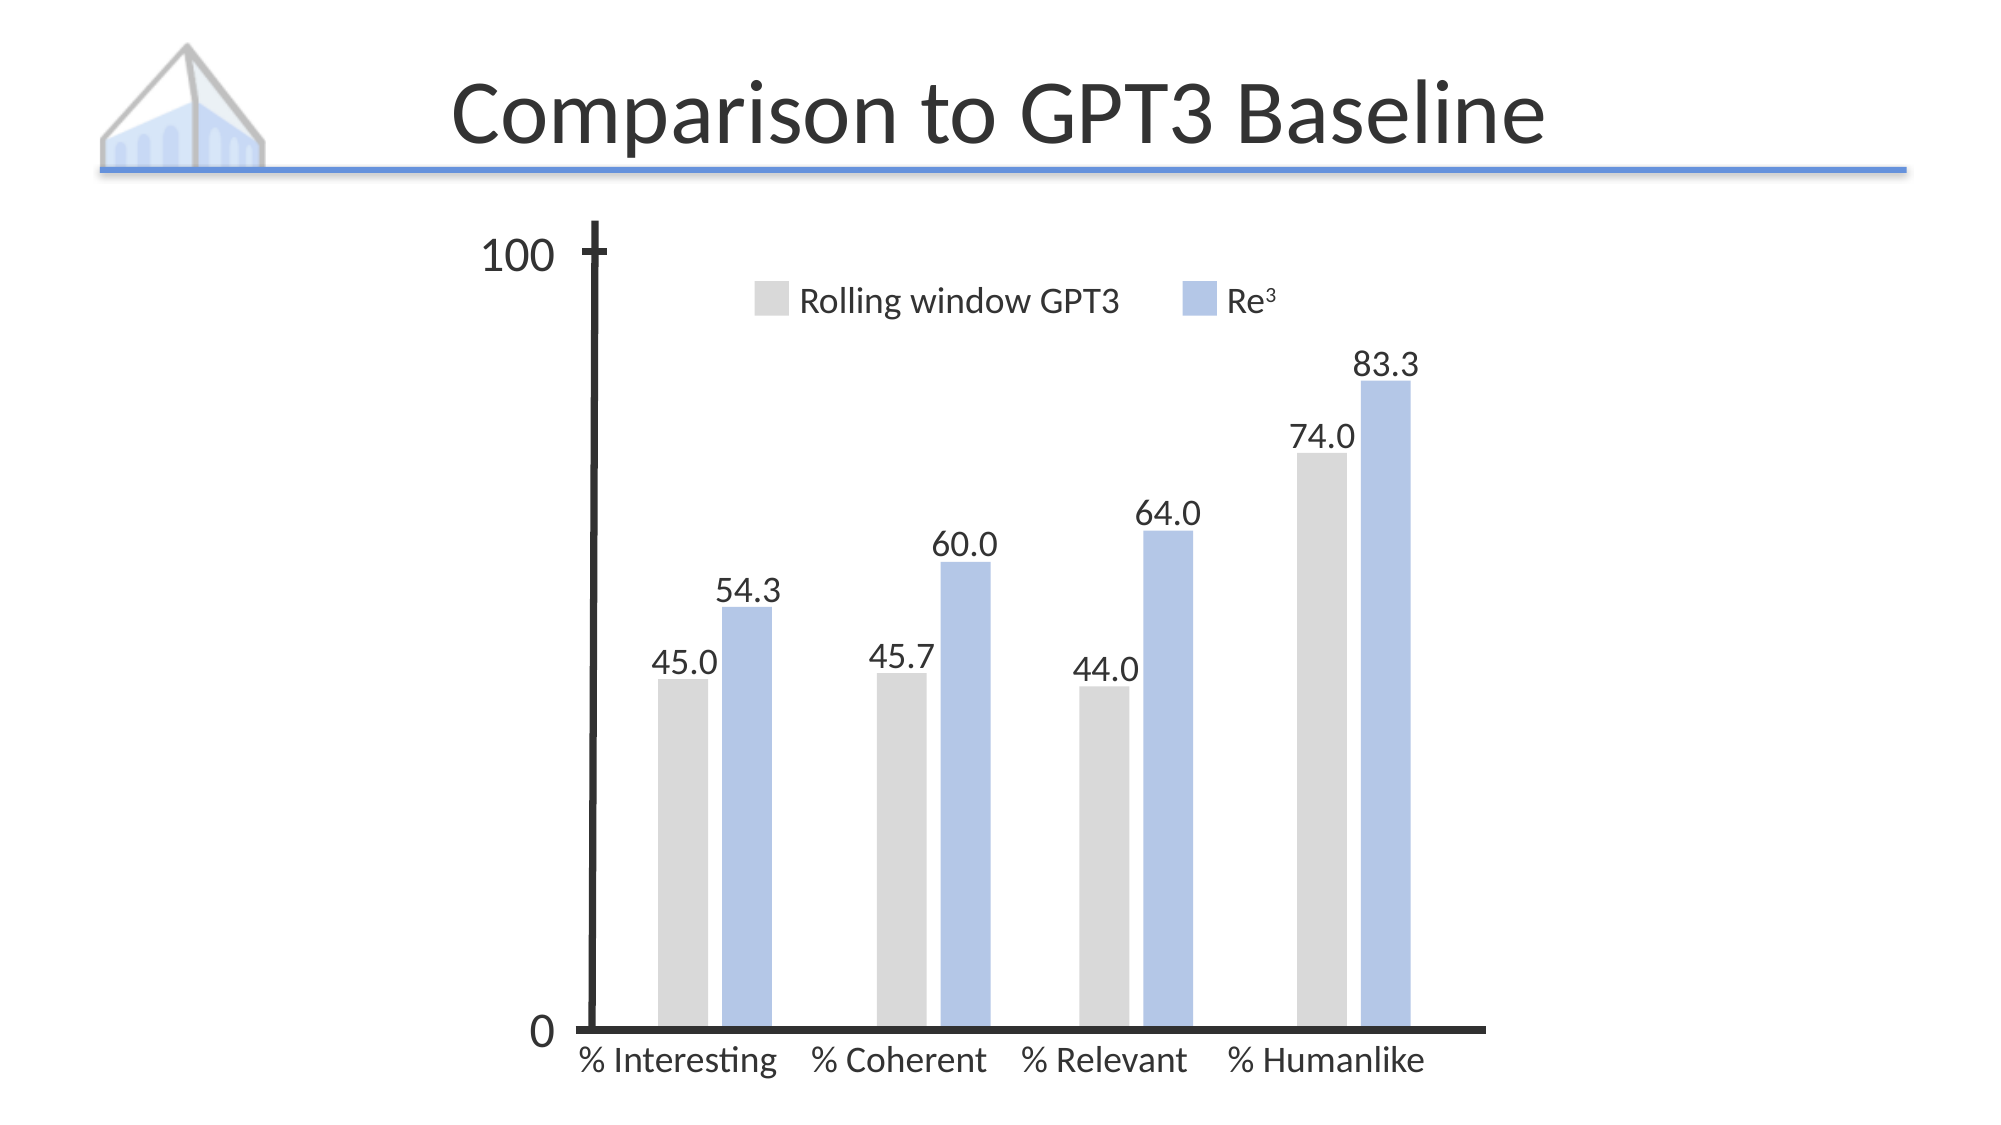

# Comparison to GPT3 Baseline
100
Rolling window GPT3
Re3

83.3
74.0
64.0
60.0
54.3
45.7
45.0
44.0

0
% Humanlike
% Interesting
% Coherent
% Relevant